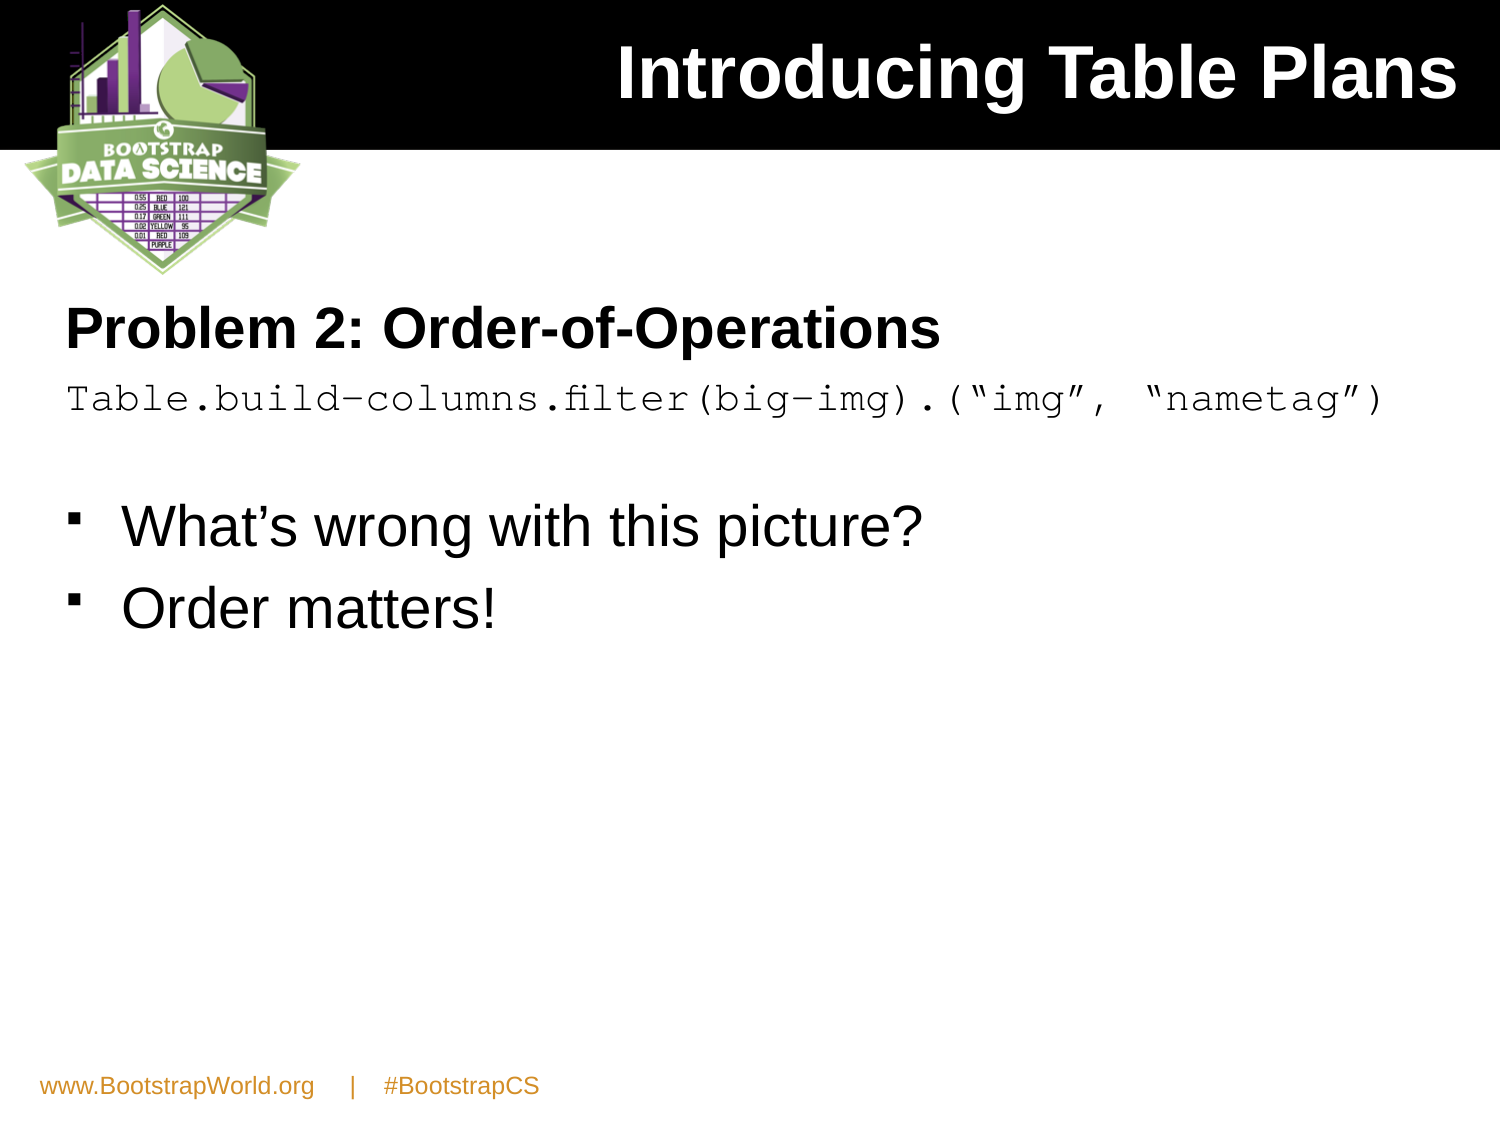

# Introducing Table Plans
Problem 2: Order-of-Operations
Table.build-columns.filter(big-img).(“img”, “nametag”)

What’s wrong with this picture?
Order matters!

www.BootstrapWorld.org     |    #BootstrapCS